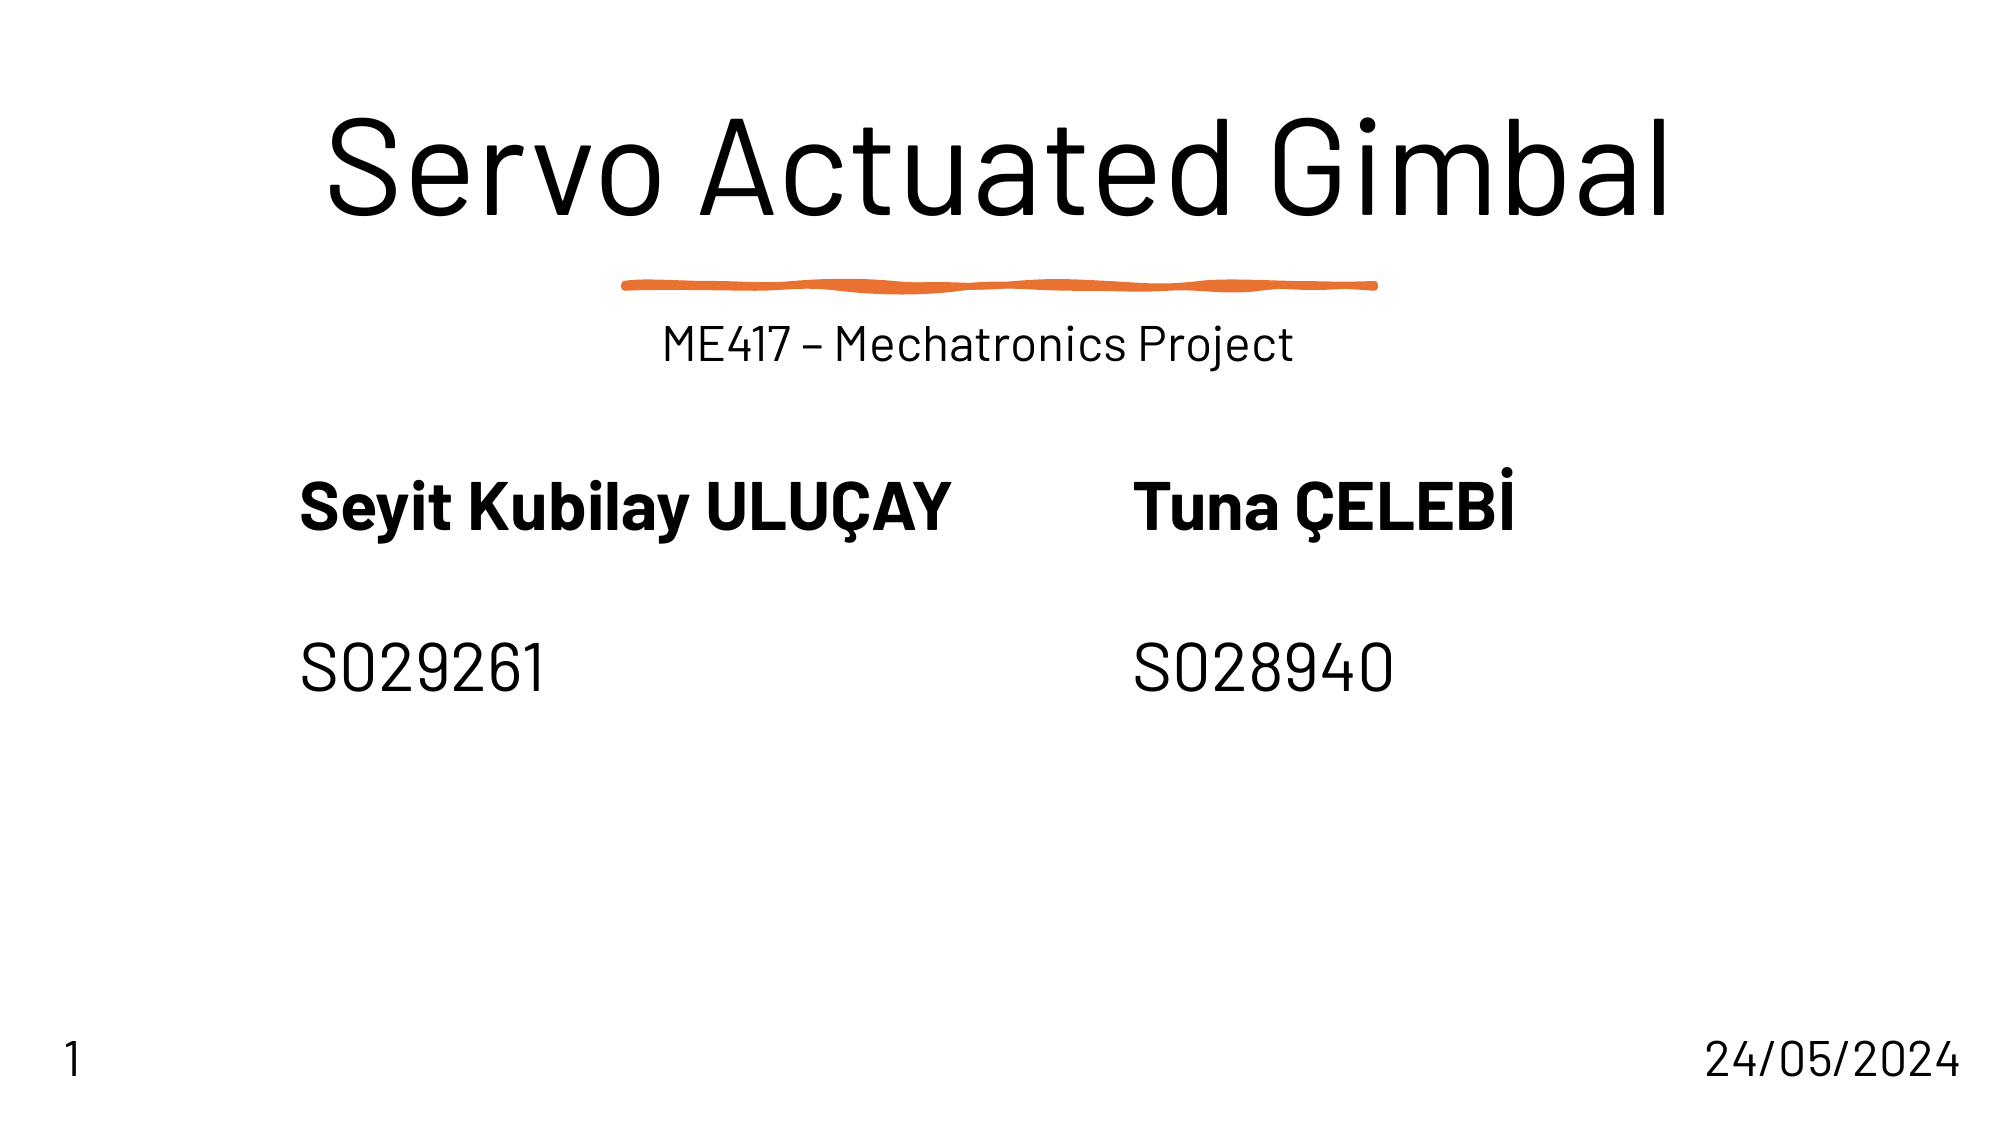

# Servo Actuated Gimbal

ME417 – Mechatronics Project
| Seyit Kubilay ULUÇAY | Tuna ÇELEBİ |
| --- | --- |
| S029261 | S028940 |
1
24/05/2024